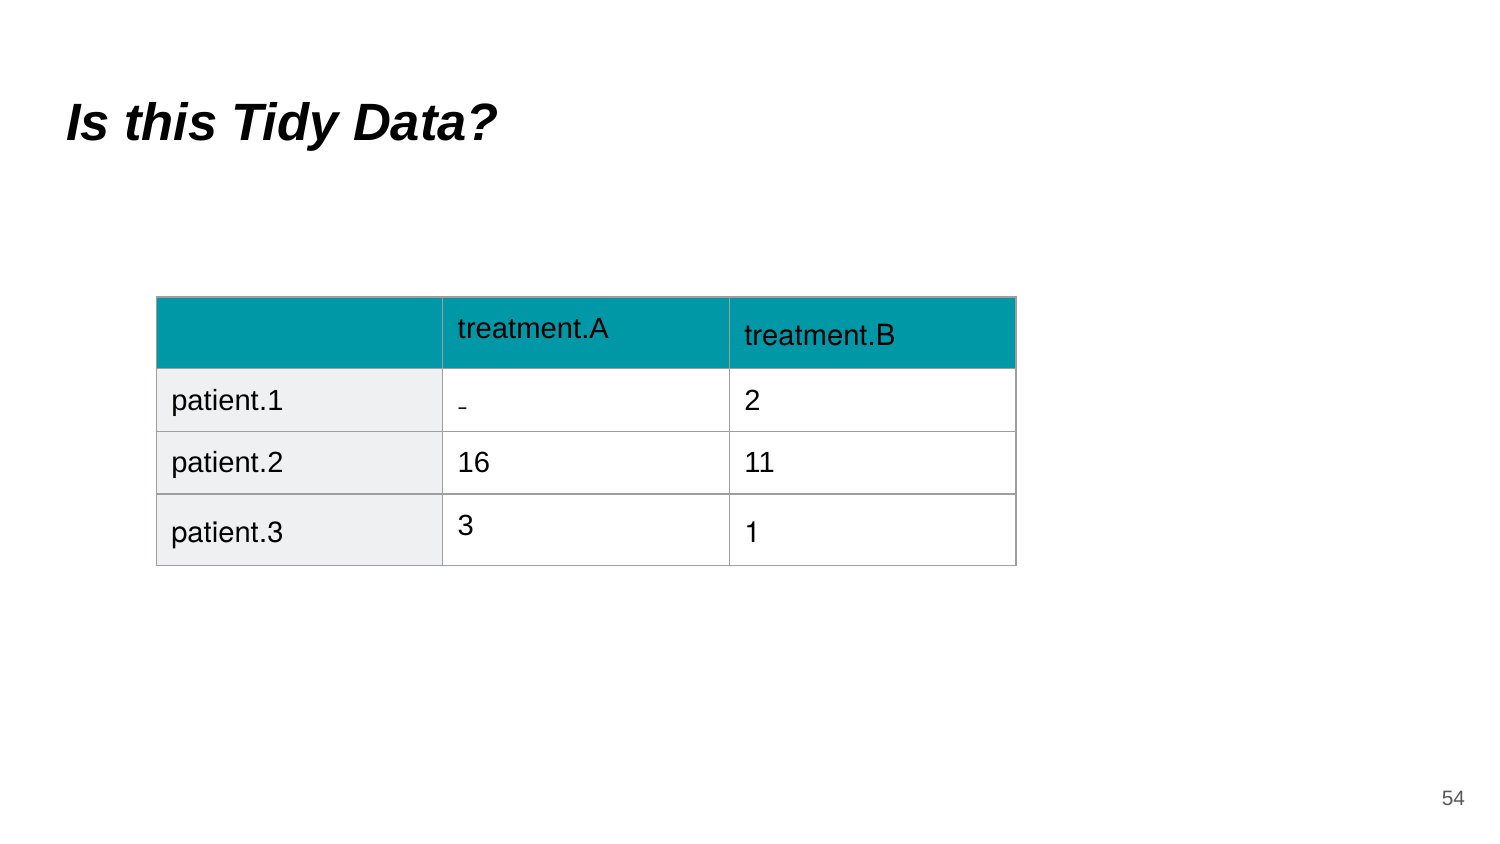

# Is this Tidy Data?
|  | treatment.A | treatment.B |
| --- | --- | --- |
| patient.1 | ₋ | 2 |
| patient.2 | 16 | 11 |
| patient.3 | 3 | 1 |
54